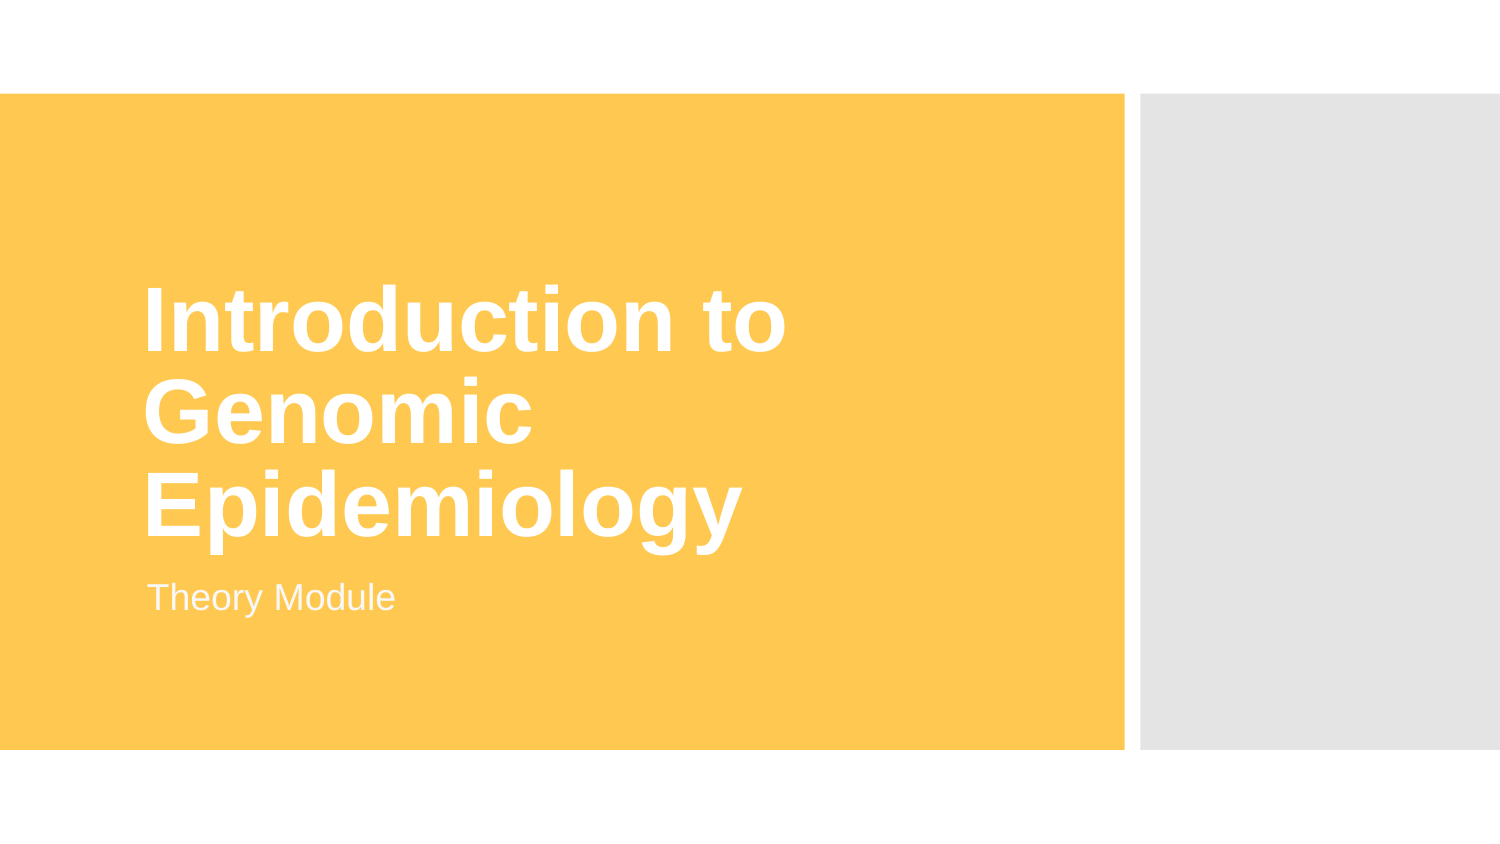

# Introduction to Genomic Epidemiology
Theory Module